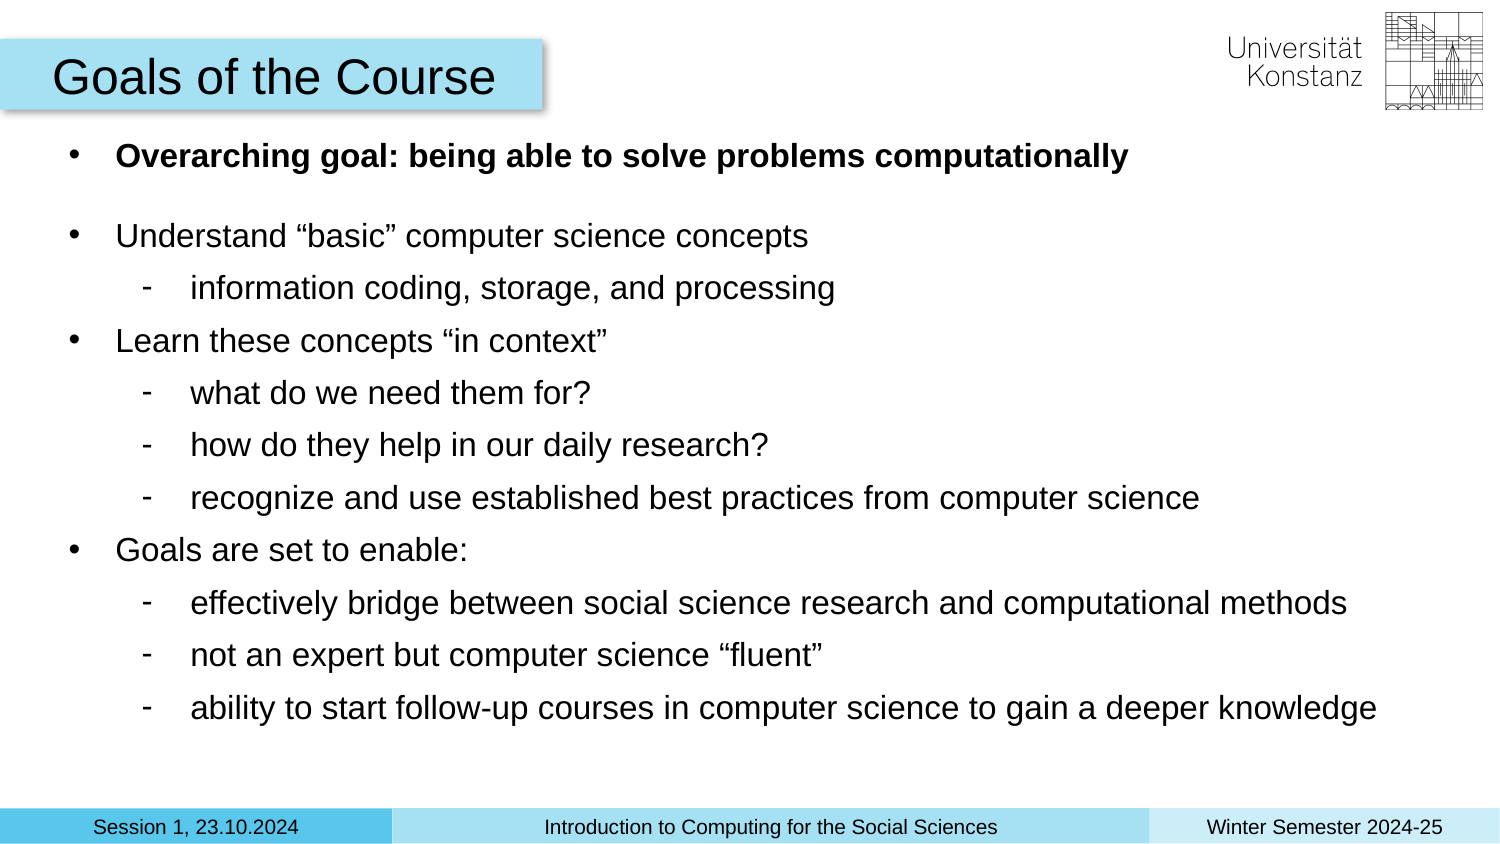

Goals of the Course
Overarching goal: being able to solve problems computationally

Understand “basic” computer science concepts
information coding, storage, and processing
Learn these concepts “in context”
what do we need them for?
how do they help in our daily research?
recognize and use established best practices from computer science
Goals are set to enable:
effectively bridge between social science research and computational methods
not an expert but computer science “fluent”
ability to start follow-up courses in computer science to gain a deeper knowledge